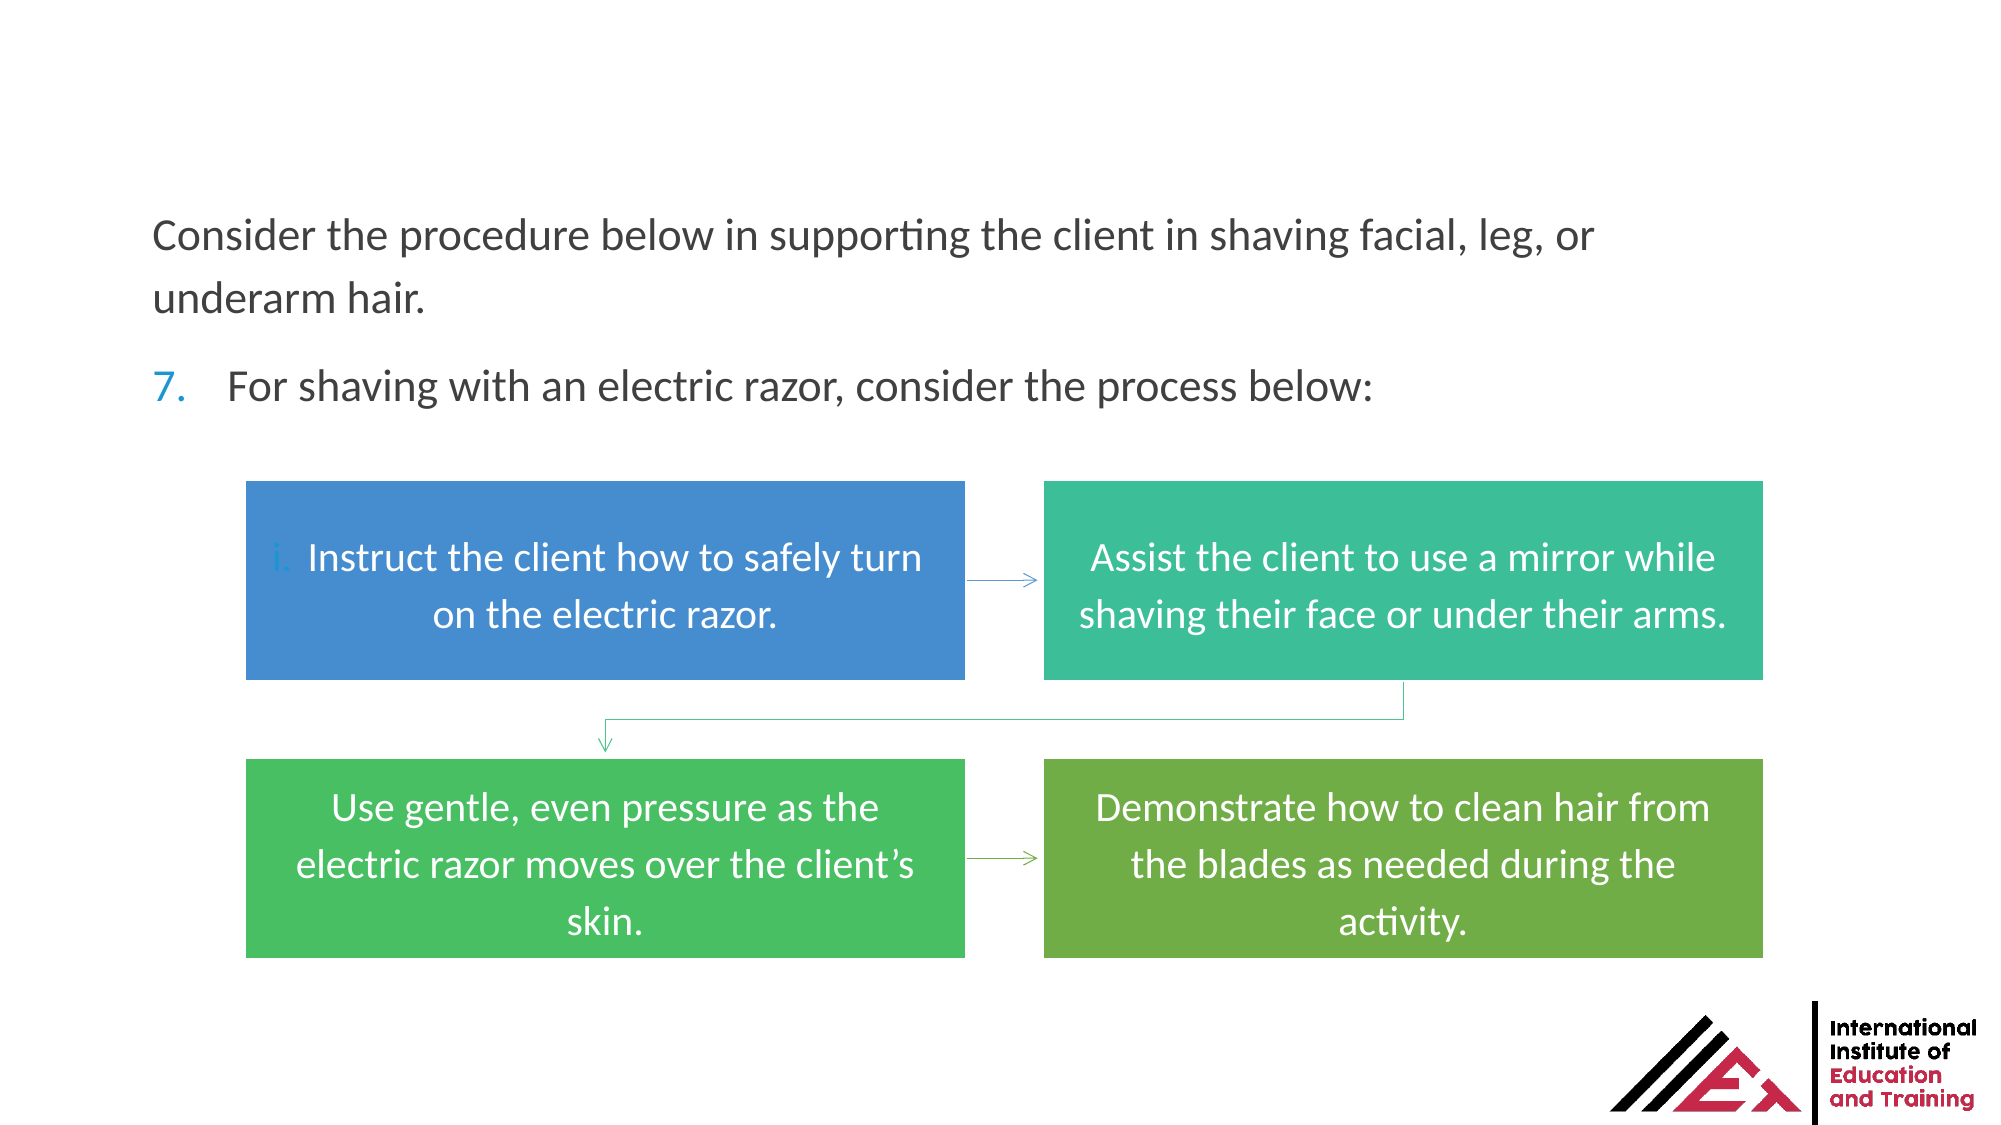

Consider the procedure below in supporting the client in shaving facial, leg, or underarm hair.
For shaving with an electric razor, consider the process below:

Instruct the client how to safely turn on the electric razor.

Assist the client to use a mirror while shaving their face or under their arms.

Use gentle, even pressure as the electric razor moves over the client’s skin.
Demonstrate how to clean hair from the blades as needed during the activity.